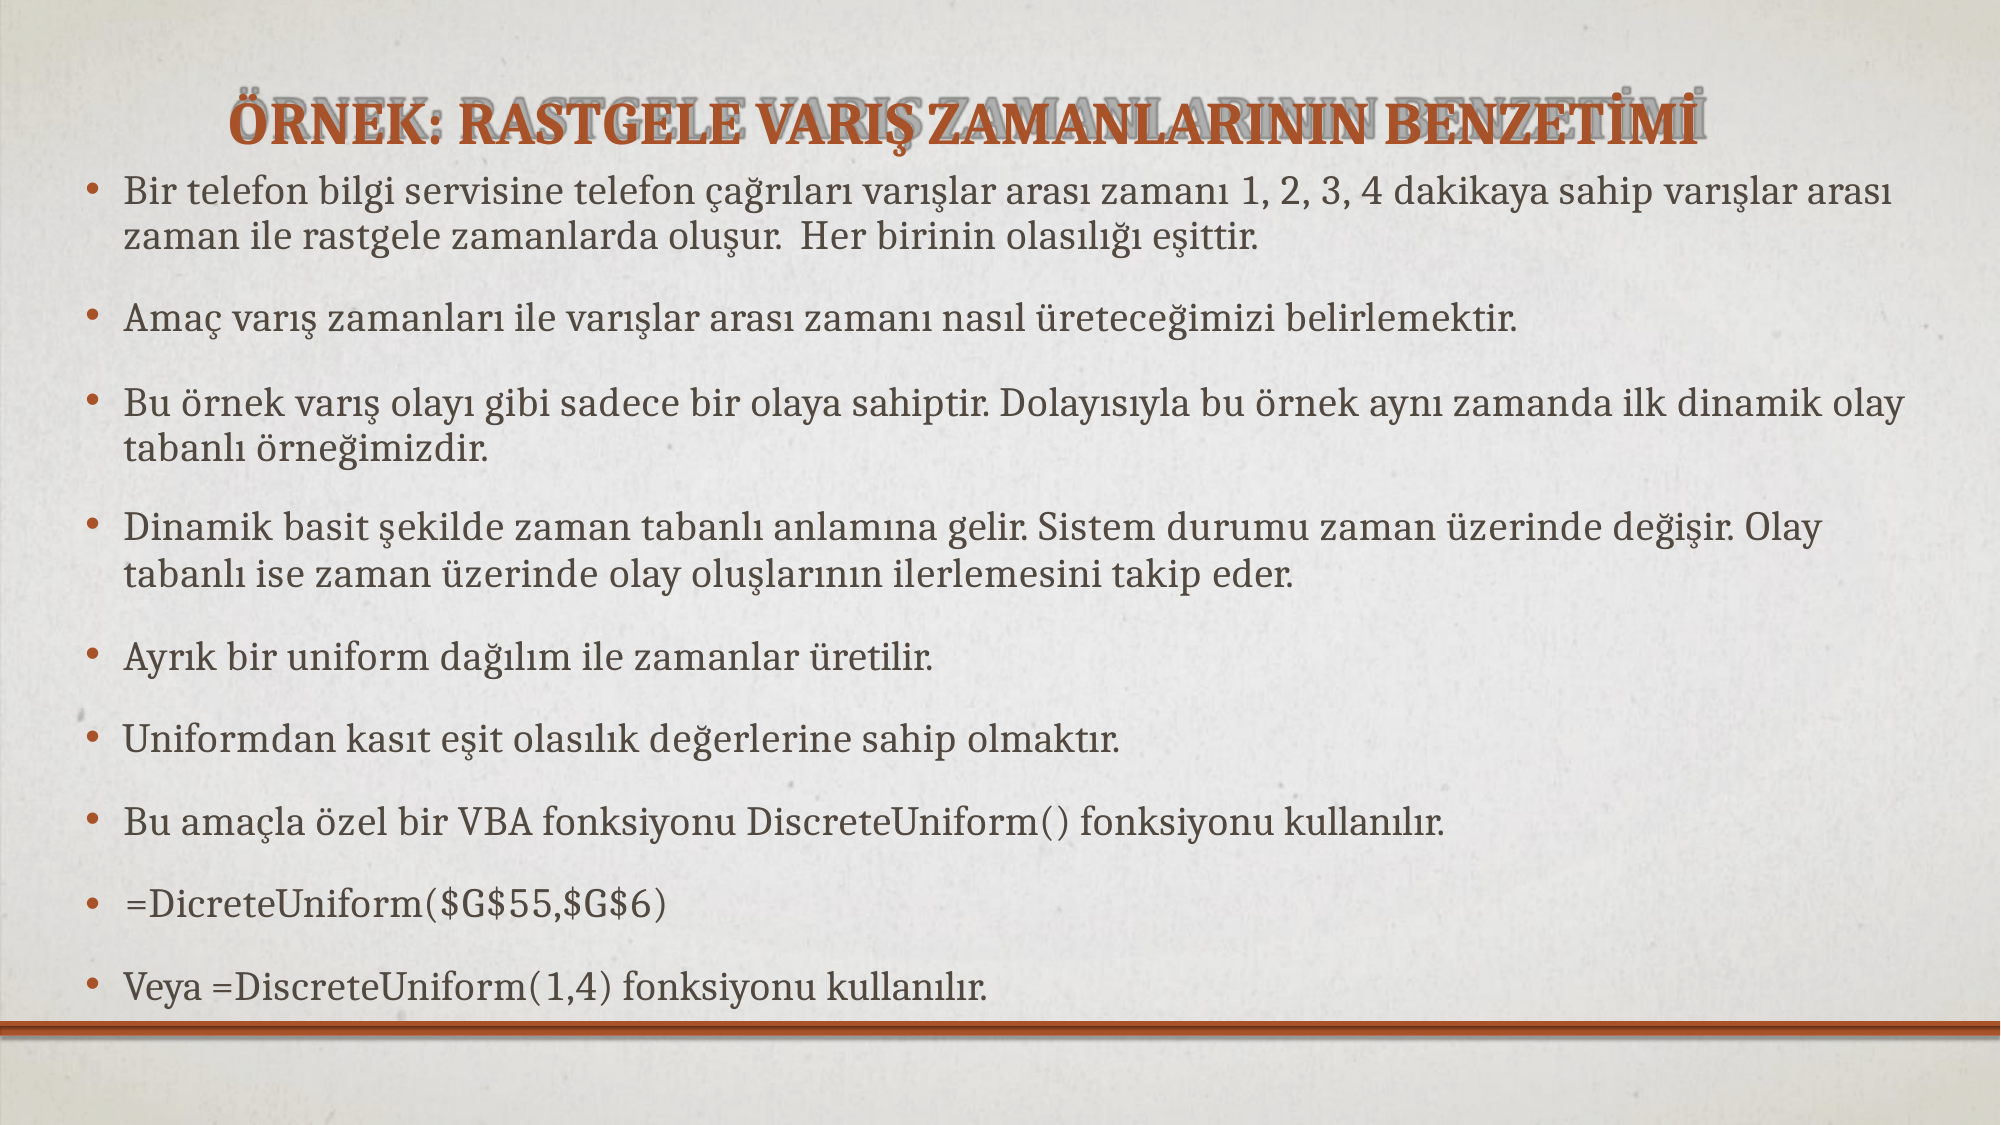

# ÖRNEK: RASTGELE VARIŞ ZAMANLARININ BENZETİMİ
Bir telefon bilgi servisine telefon çağrıları varışlar arası zamanı 1, 2, 3, 4 dakikaya sahip varışlar arası  zaman ile rastgele zamanlarda oluşur.  Her birinin olasılığı eşittir.
Amaç varış zamanları ile varışlar arası zamanı nasıl üreteceğimizi belirlemektir.

Bu örnek varış olayı gibi sadece bir olaya sahiptir. Dolayısıyla bu örnek aynı zamanda ilk dinamik olay  tabanlı örneğimizdir.
Dinamik basit şekilde zaman tabanlı anlamına gelir. Sistem durumu zaman üzerinde değişir. Olay
tabanlı ise zaman üzerinde olay oluşlarının ilerlemesini takip eder.
Ayrık bir uniform dağılım ile zamanlar üretilir.
Uniformdan kasıt eşit olasılık değerlerine sahip olmaktır.
Bu amaçla özel bir VBA fonksiyonu DiscreteUniform() fonksiyonu kullanılır.
•	=DicreteUniform($G$55,$G$6)
Veya =DiscreteUniform(1,4) fonksiyonu kullanılır.